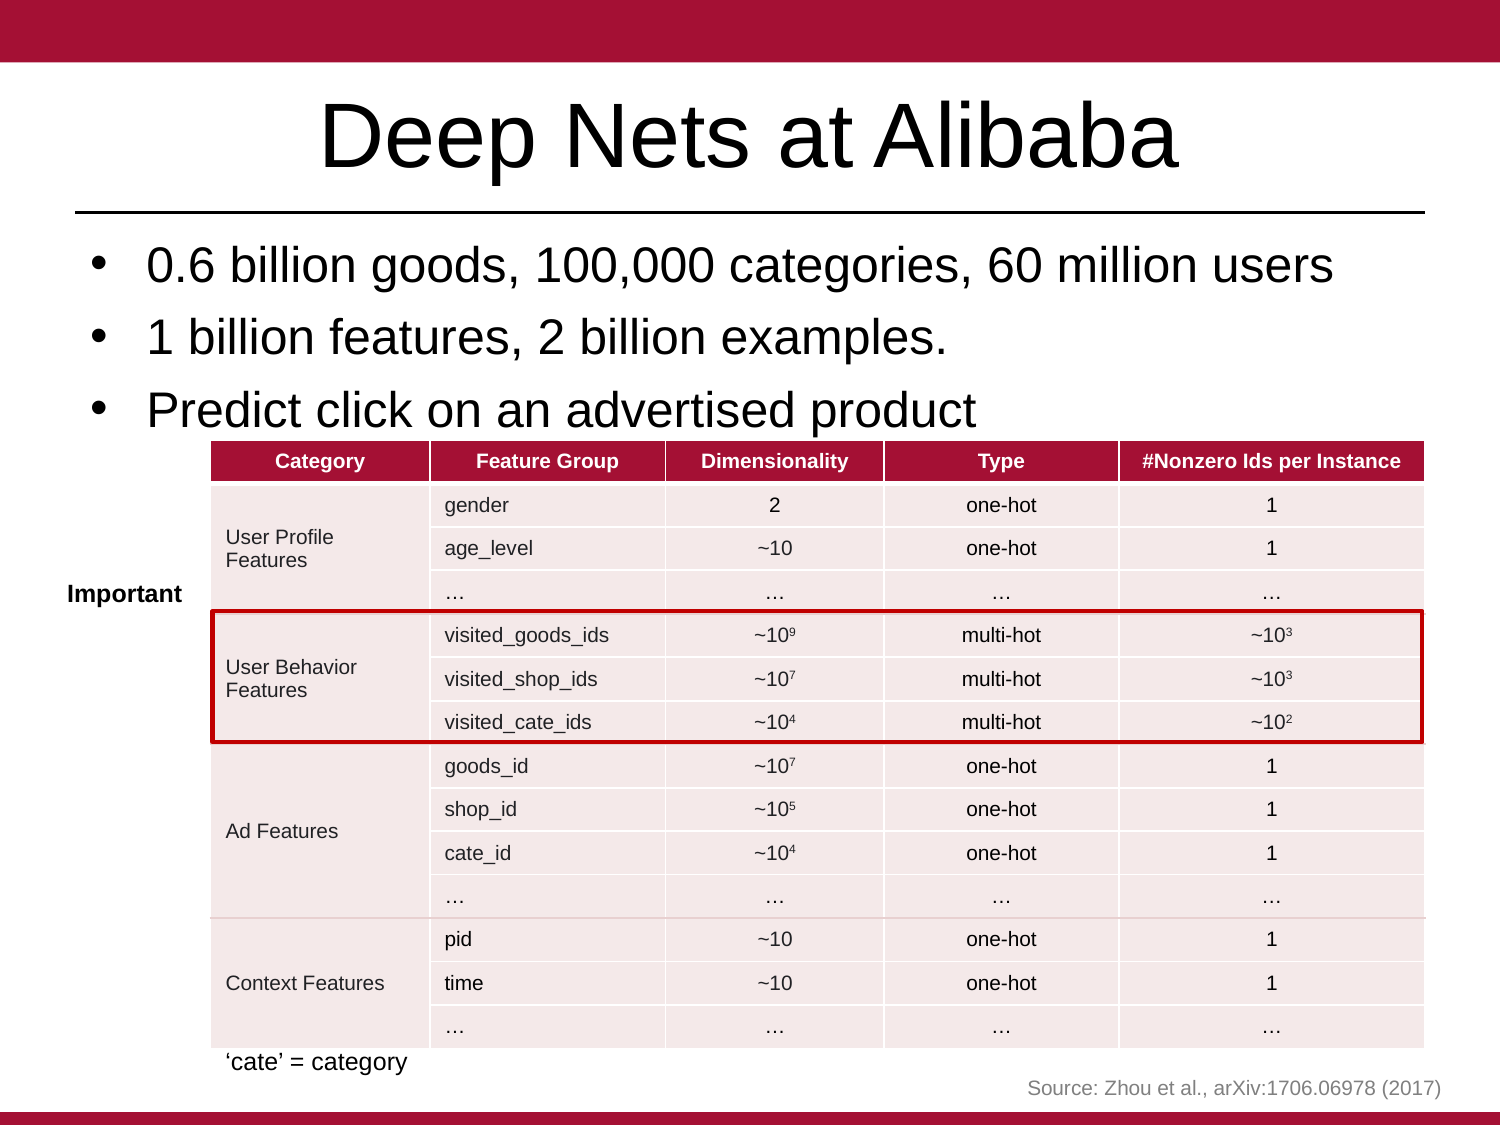

# Deep Nets at Alibaba
0.6 billion goods, 100,000 categories, 60 million users
1 billion features, 2 billion examples.
Predict click on an advertised product
| Category | Feature Group | Dimensionality | Type | #Nonzero Ids per Instance |
| --- | --- | --- | --- | --- |
| User Profile Features | gender | 2 | one-hot | 1 |
|  | age\_level | ~10 | one-hot | 1 |
|  | … | … | … | … |
| User Behavior Features | visited\_goods\_ids | ~109 | multi-hot | ~103 |
|  | visited\_shop\_ids | ~107 | multi-hot | ~103 |
|  | visited\_cate\_ids | ~104 | multi-hot | ~102 |
| Ad Features | goods\_id | ~107 | one-hot | 1 |
|  | shop\_id | ~105 | one-hot | 1 |
|  | cate\_id | ~104 | one-hot | 1 |
|  | … | … | … | … |
| Context Features | pid | ~10 | one-hot | 1 |
|  | time | ~10 | one-hot | 1 |
|  | … | … | … | … |
Important

‘cate’ = category
Source: Zhou et al., arXiv:1706.06978 (2017)